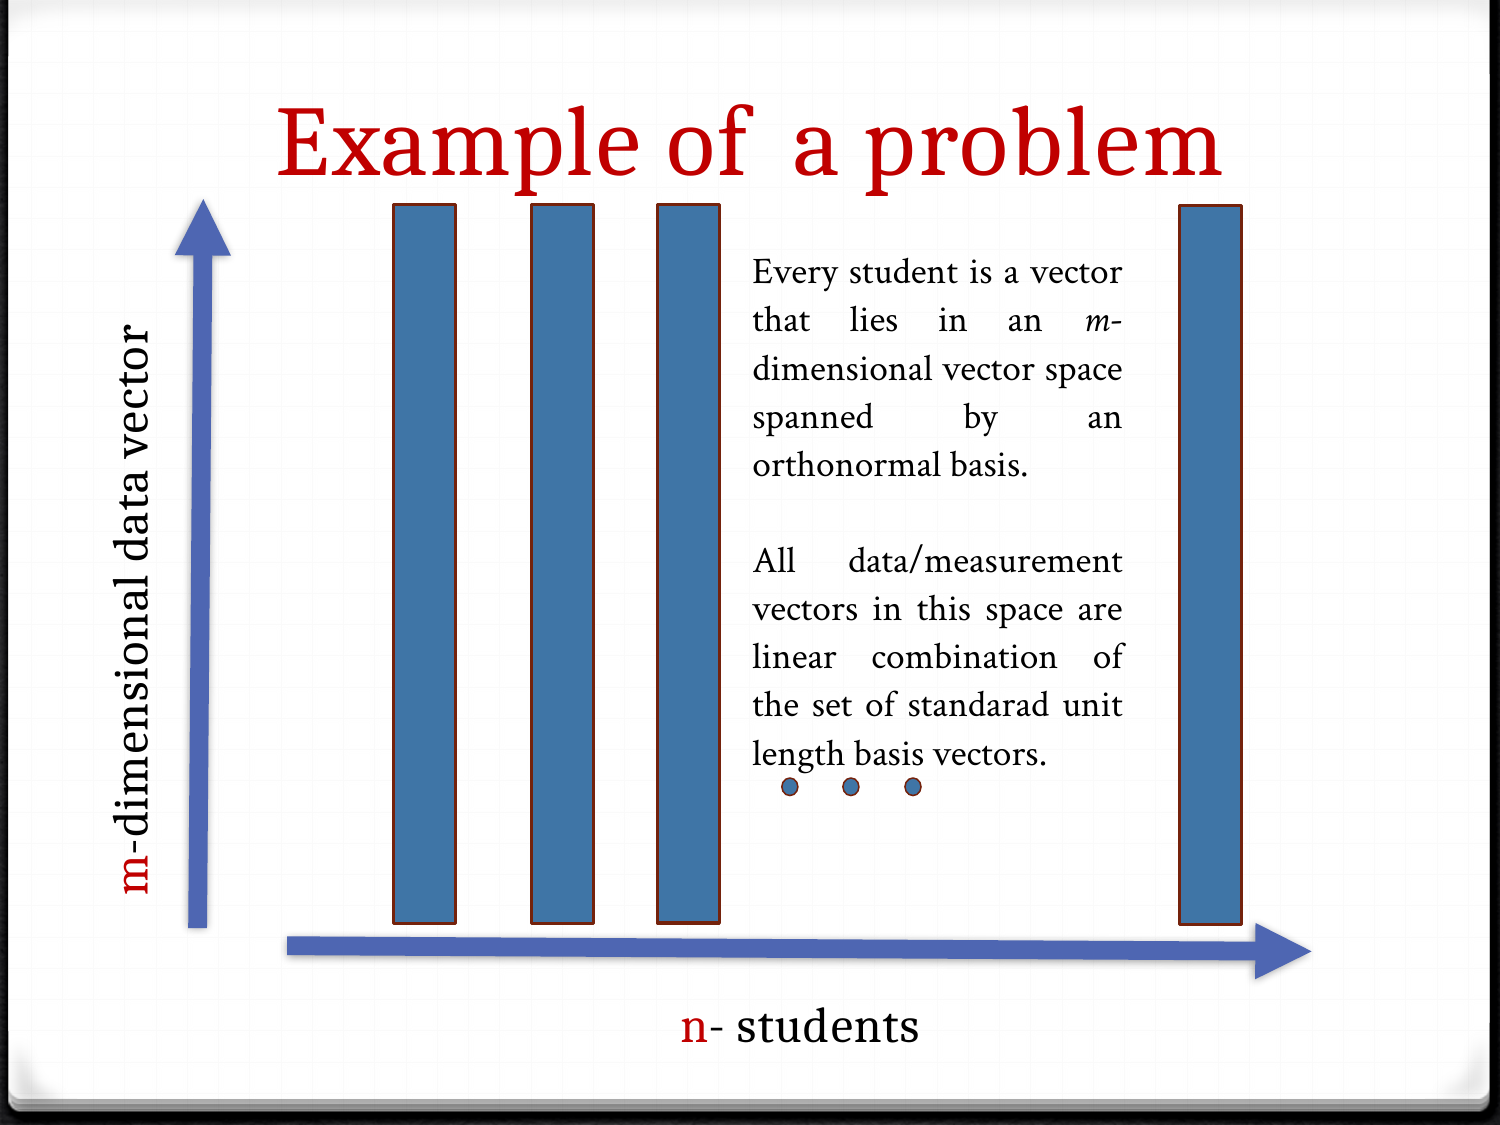

# Example of  a problem
Every student is a vector that lies in an m-dimensional vector space spanned by an orthonormal basis.

All data/measurement vectors in this space are linear combination of the set of standarad unit length basis vectors.
m-dimensional data vector

n- students